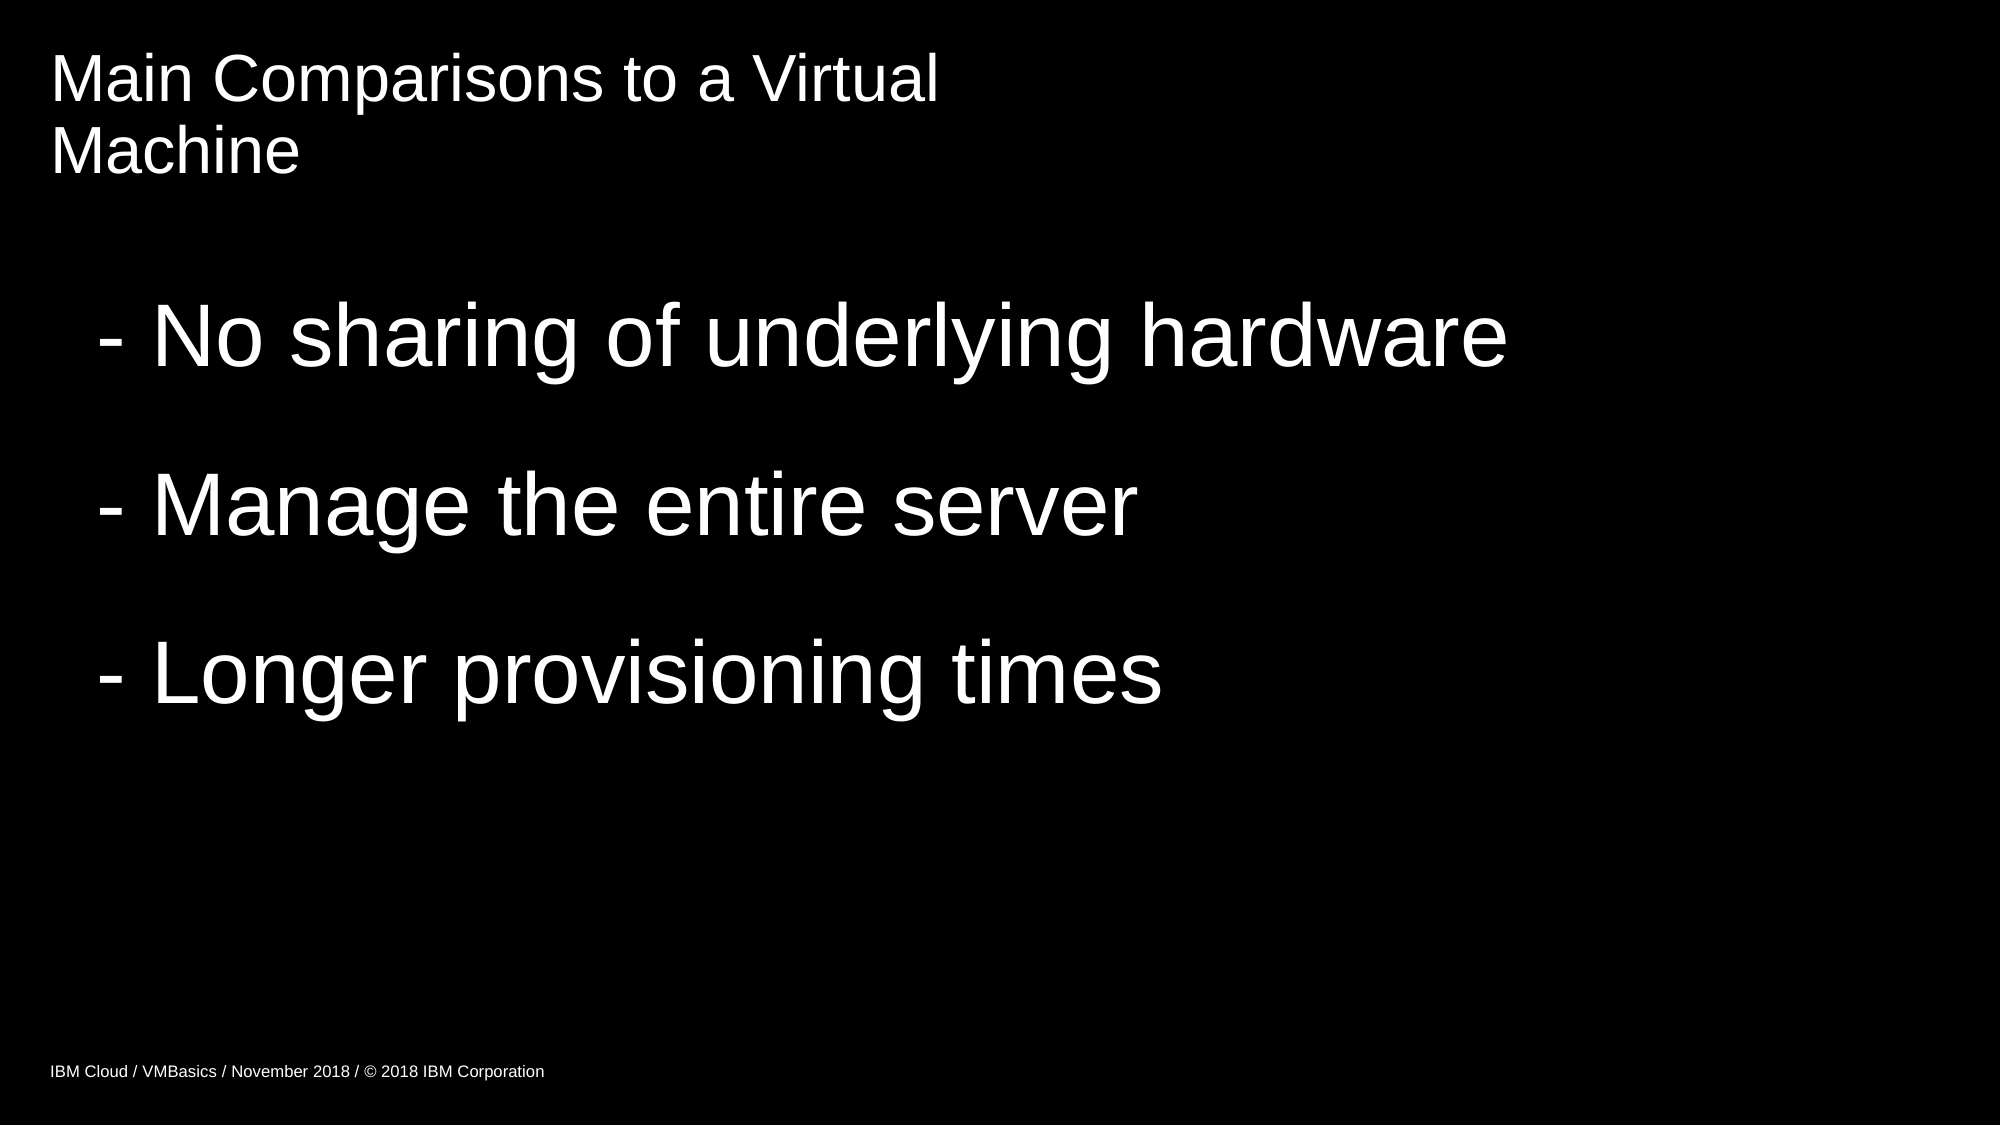

# Main Comparisons to a Virtual Machine
- No sharing of underlying hardware
- Manage the entire server
- Longer provisioning times
IBM Cloud / VMBasics / November 2018 / © 2018 IBM Corporation